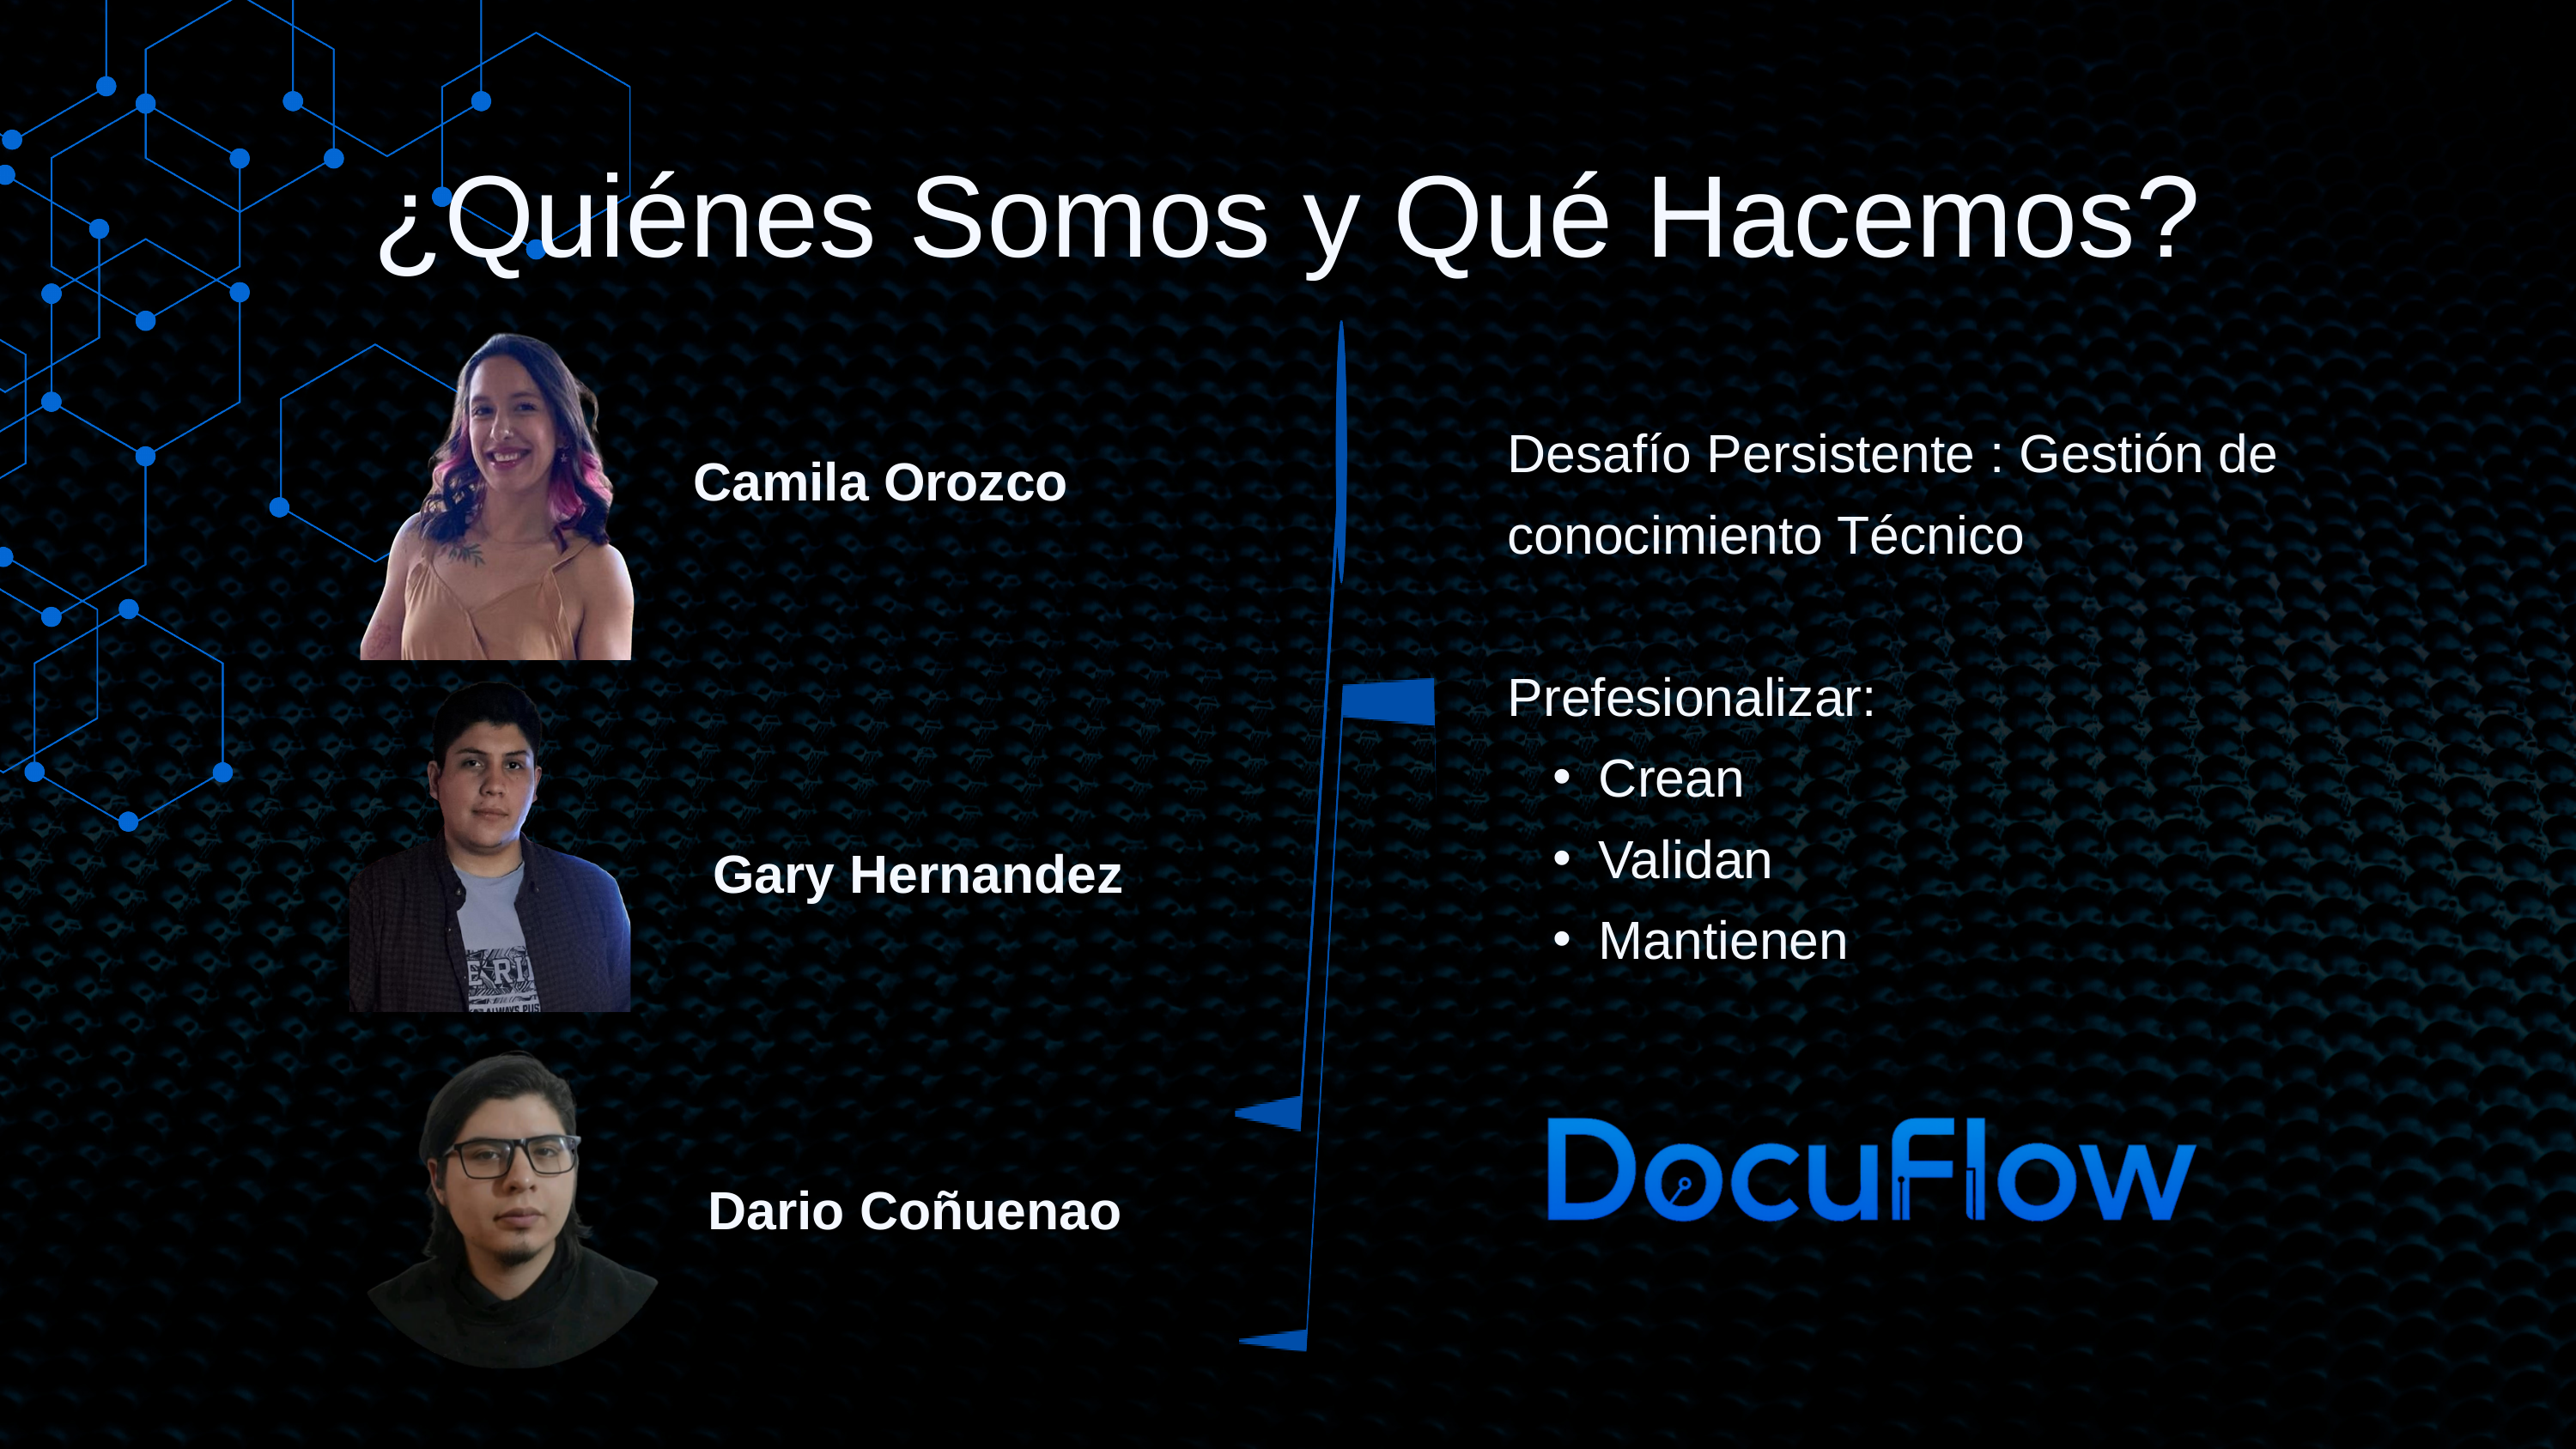

¿Quiénes Somos y Qué Hacemos?

Desafío Persistente : Gestión de conocimiento Técnico
Camila Orozco
Prefesionalizar:
Crean
Validan
Mantienen

Gary Hernandez

Dario Coñuenao